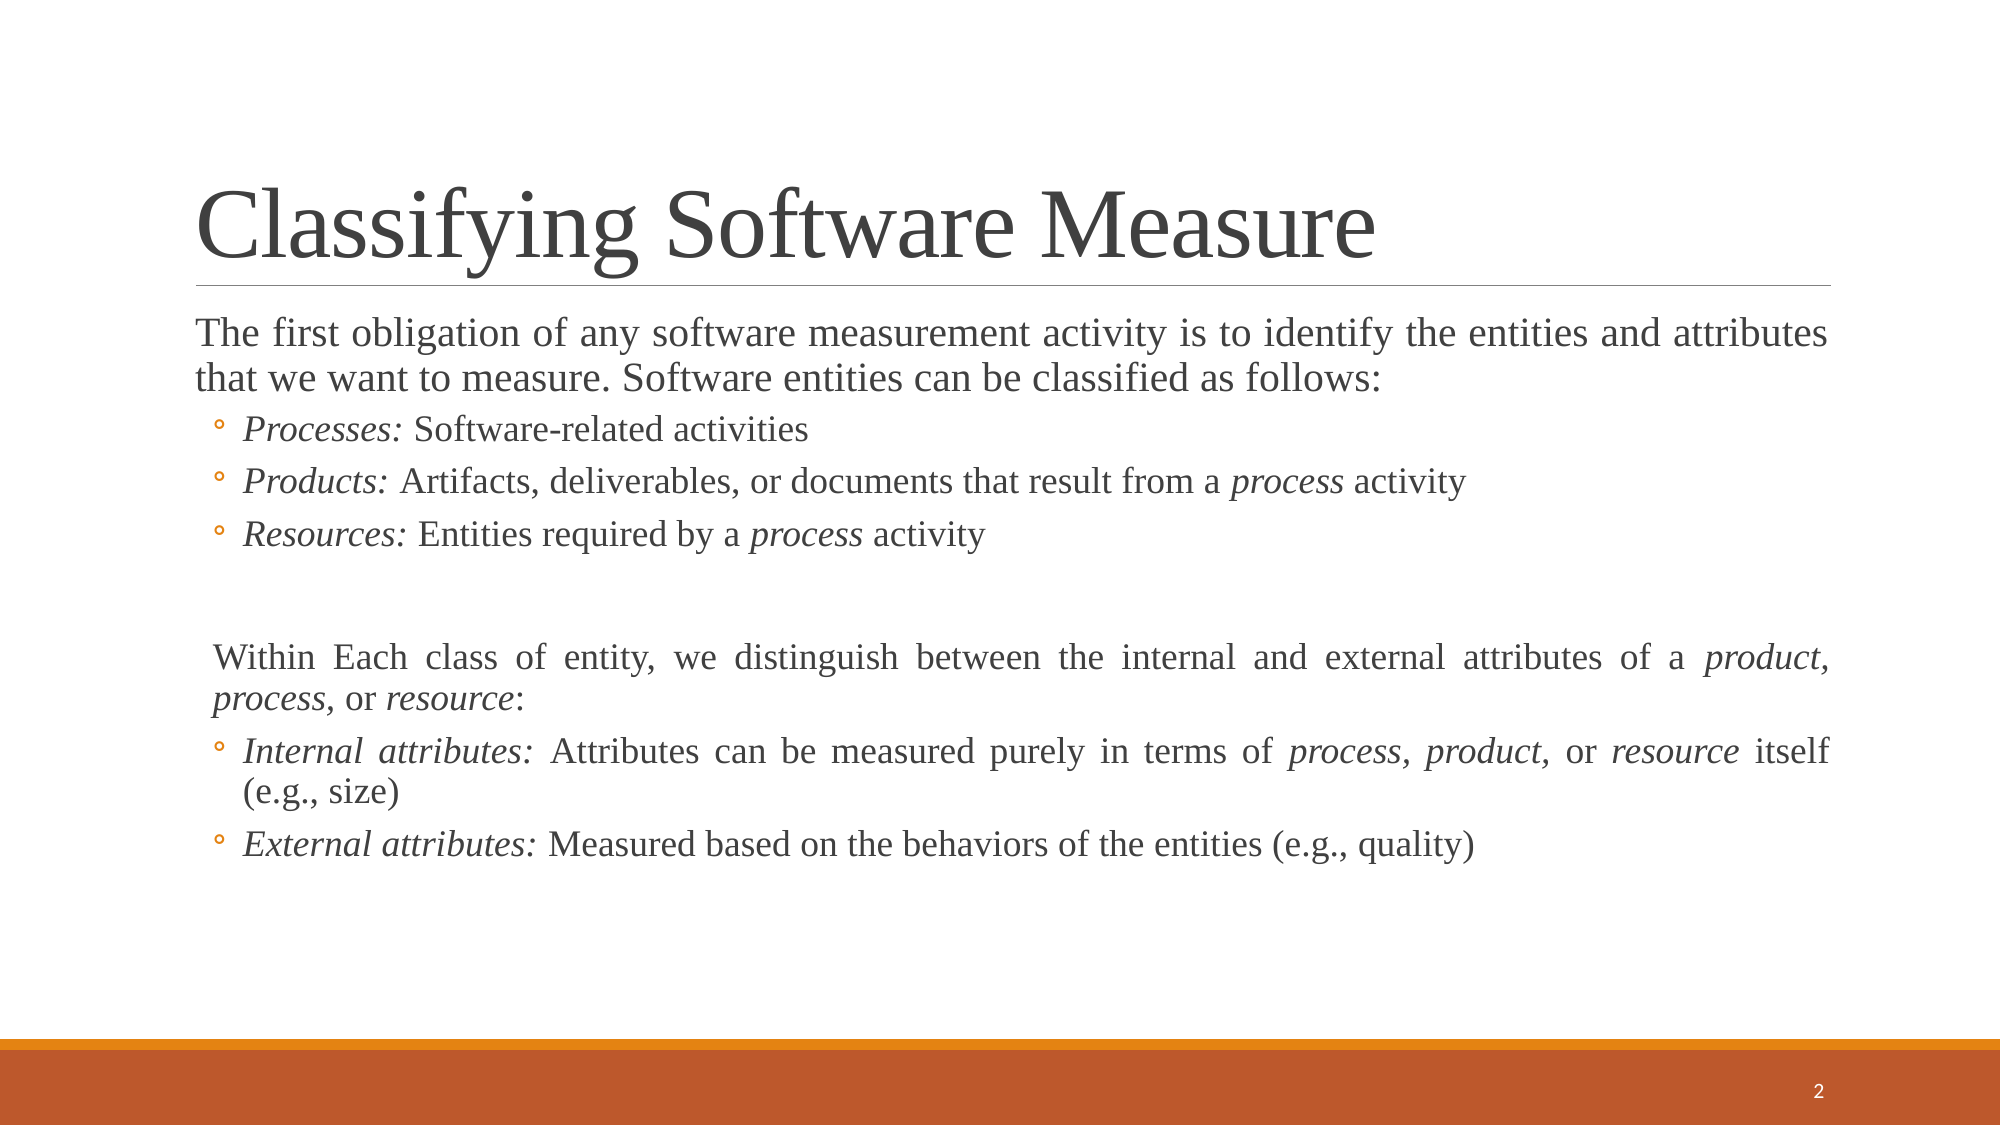

# Classifying Software Measure
The first obligation of any software measurement activity is to identify the entities and attributes that we want to measure. Software entities can be classified as follows:
Processes: Software-related activities
Products: Artifacts, deliverables, or documents that result from a process activity
Resources: Entities required by a process activity

Within Each class of entity, we distinguish between the internal and external attributes of a product, process, or resource:
Internal attributes: Attributes can be measured purely in terms of process, product, or resource itself (e.g., size)
External attributes: Measured based on the behaviors of the entities (e.g., quality)
2